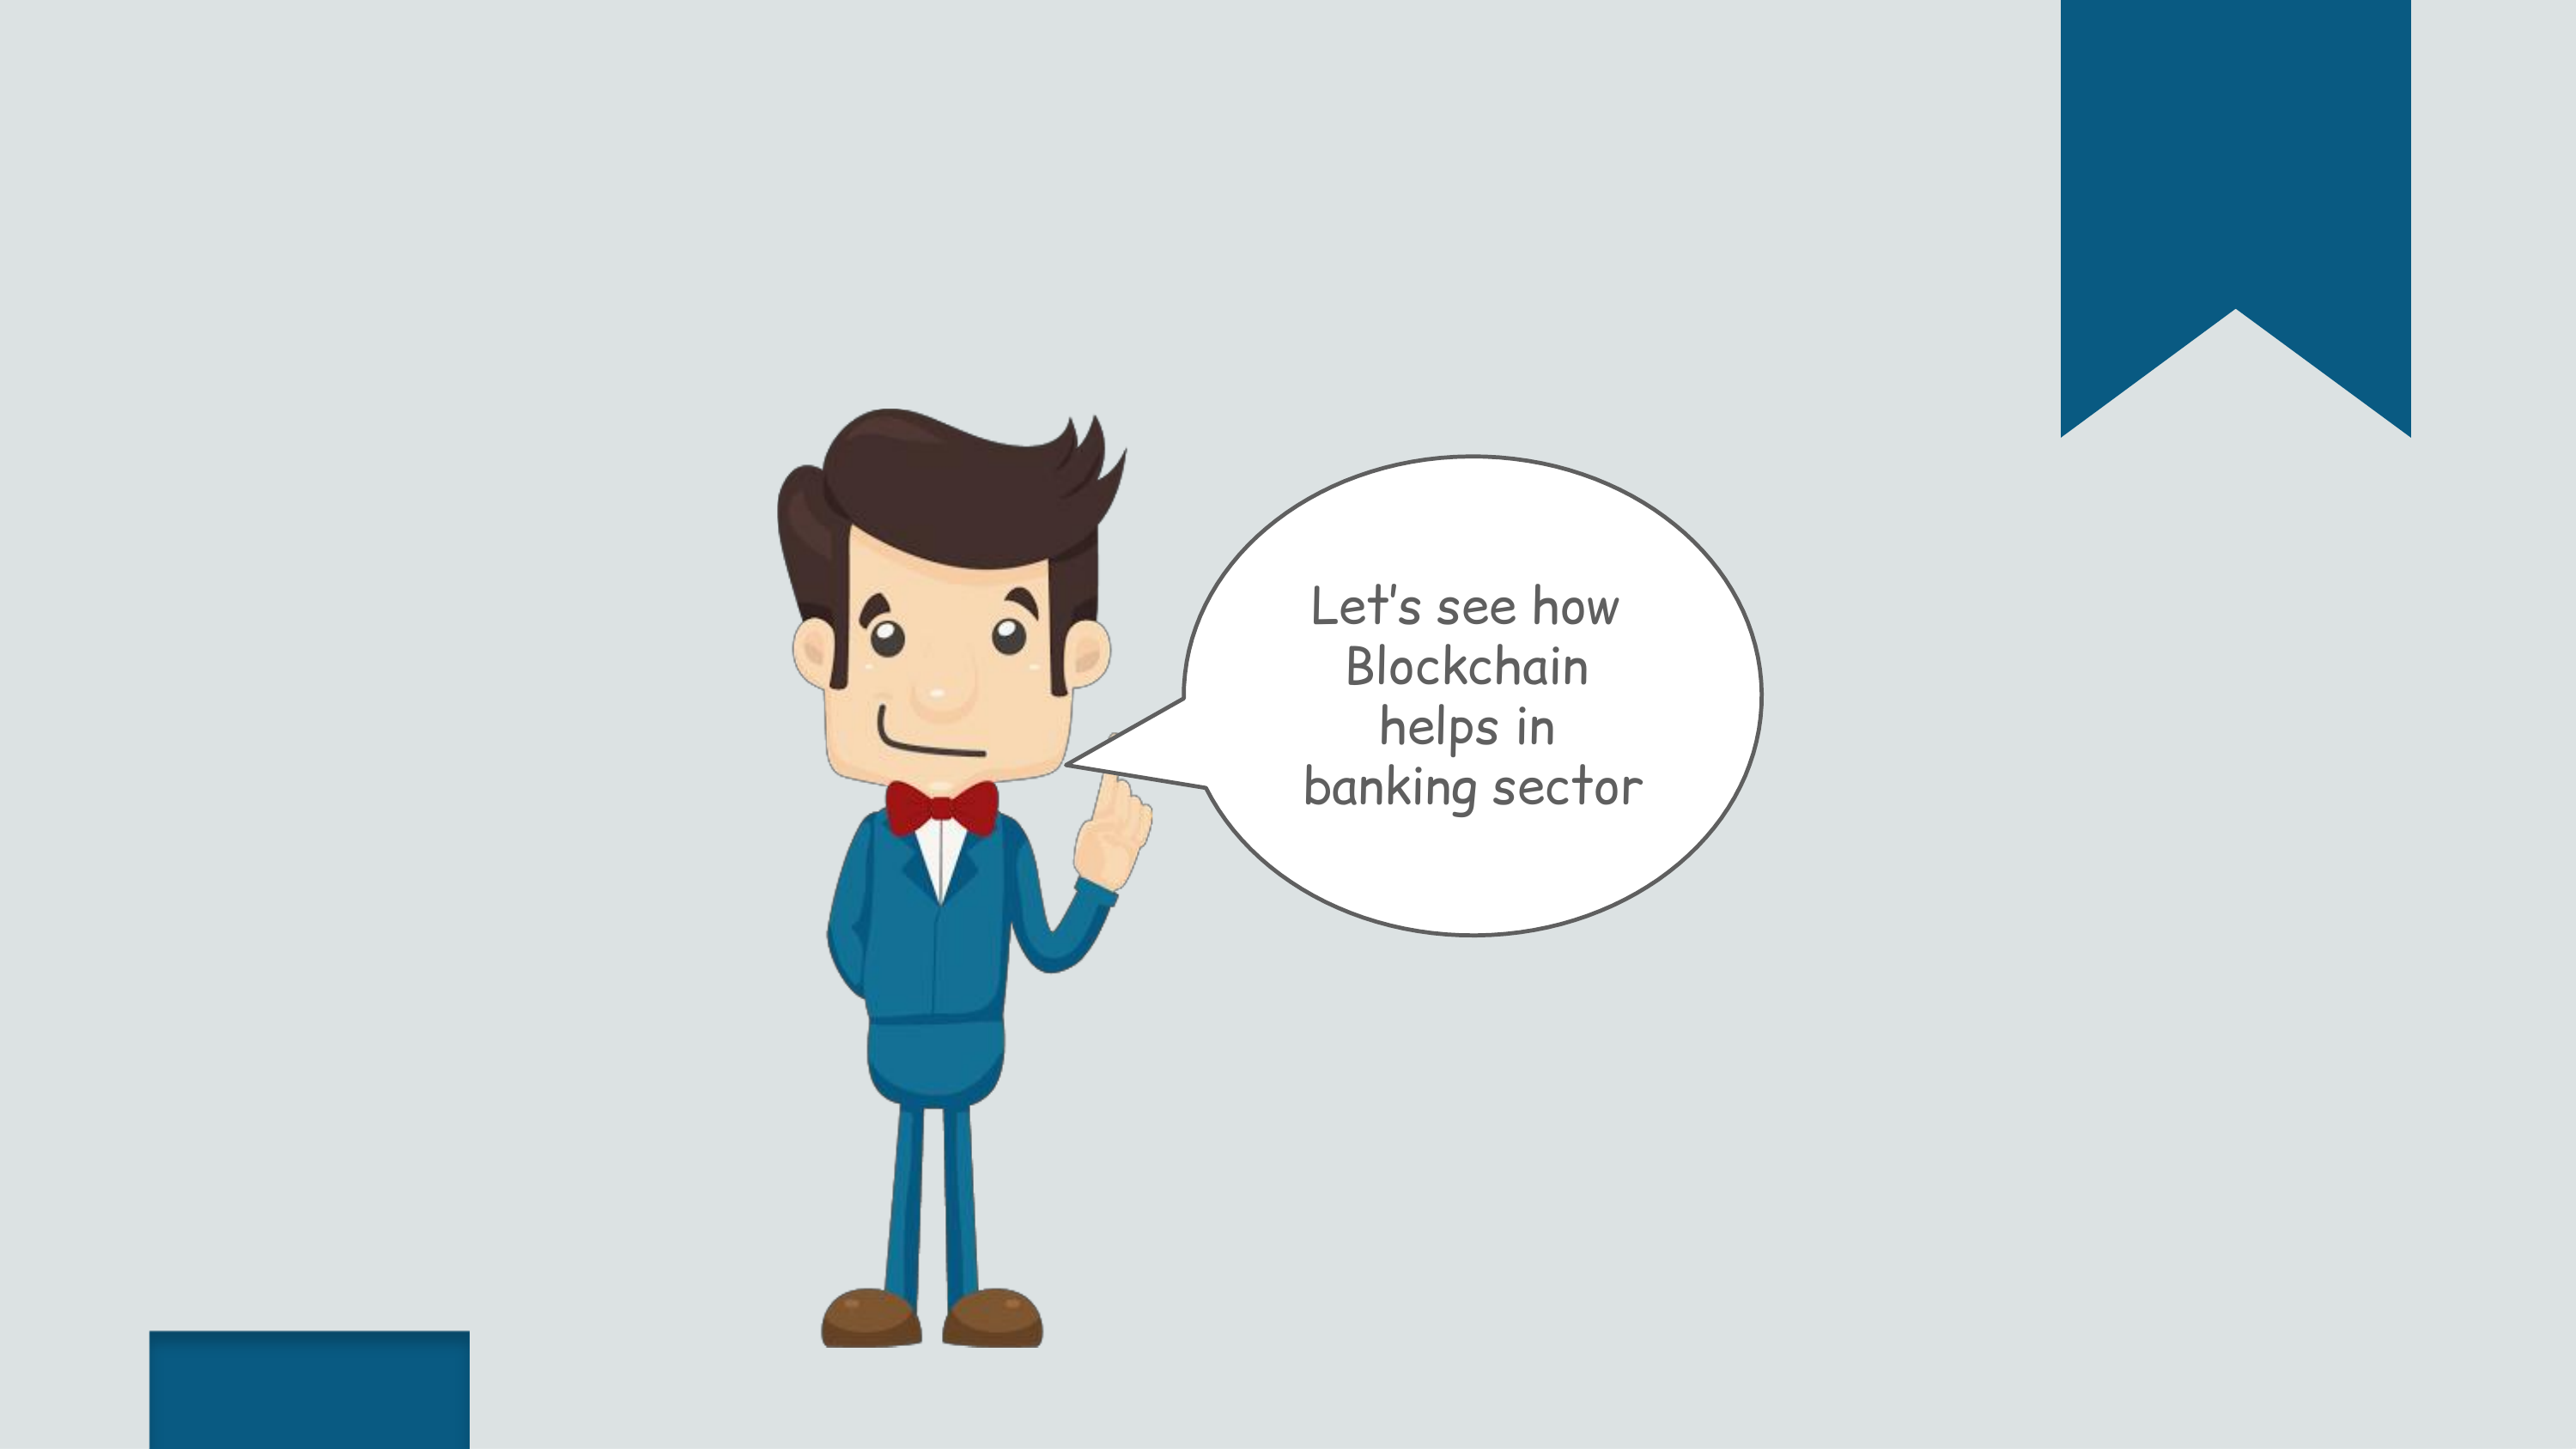

Let’s see how  Blockchain  helps in  banking sector

Copyright © 2017, edureka and/or its affiliates. All rights reserved.